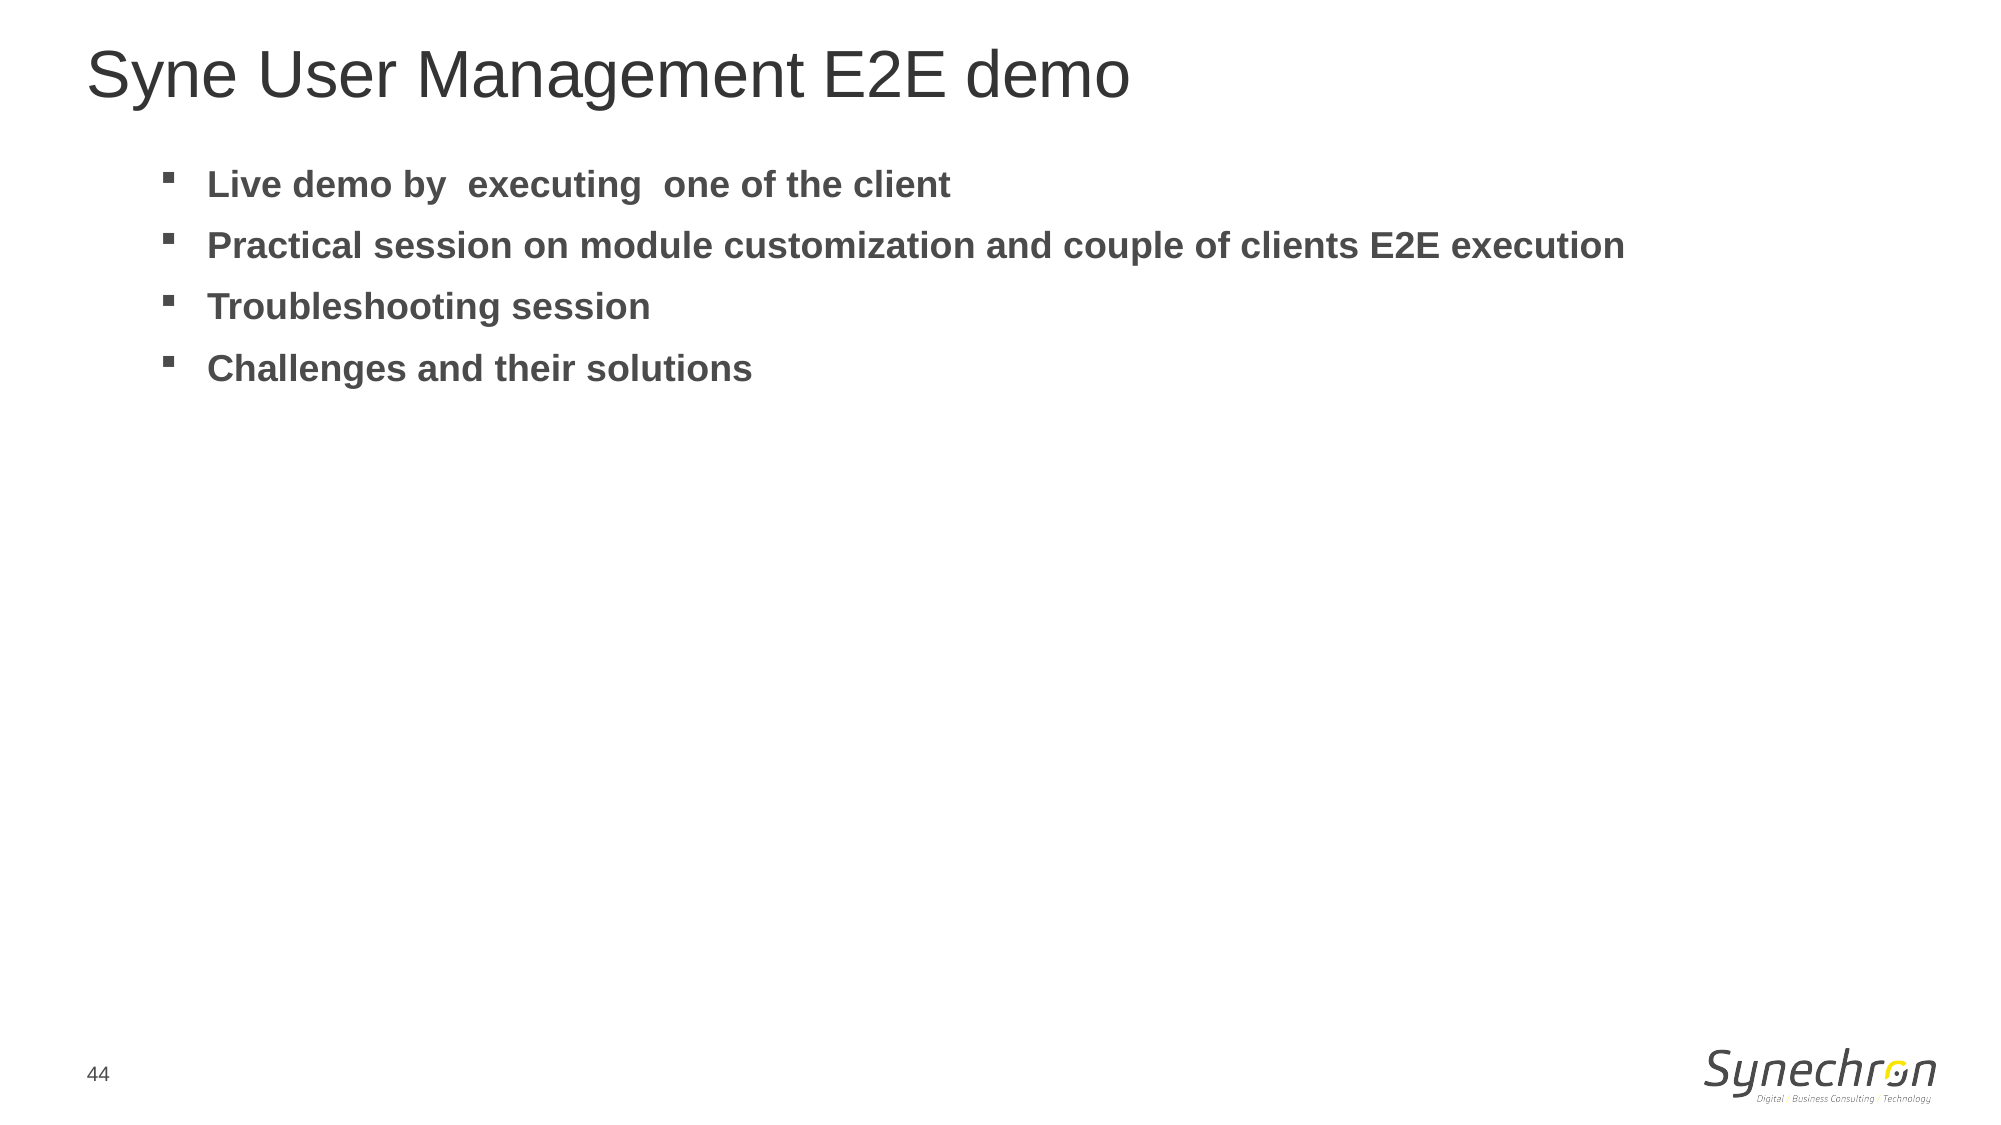

Syne User Management E2E demo
Live demo by  executing  one of the client
Practical session on module customization and couple of clients E2E execution
Troubleshooting session
Challenges and their solutions
44